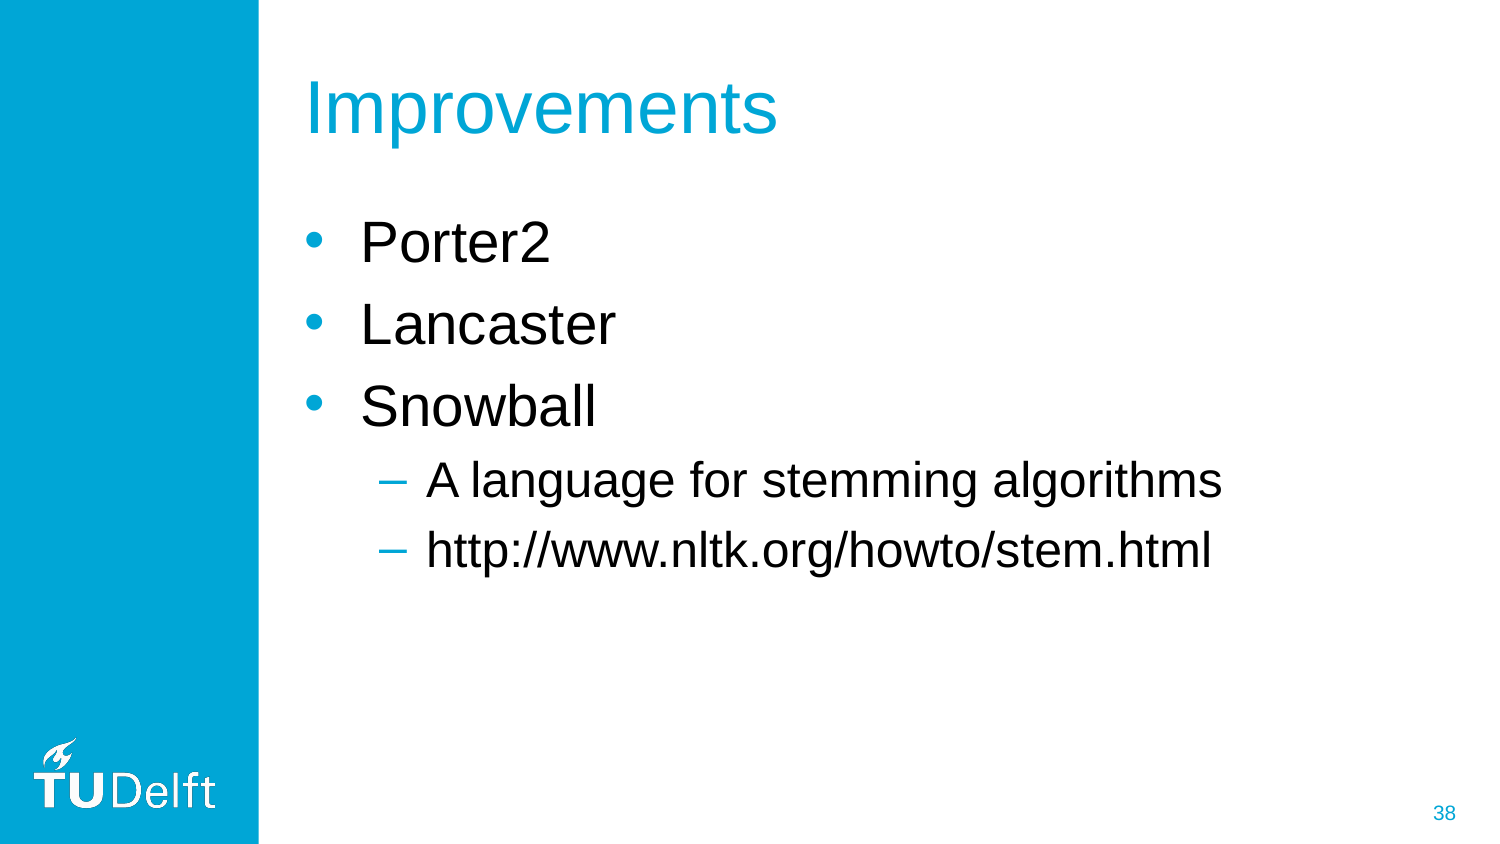

# Improvements
Porter2
Lancaster
Snowball
A language for stemming algorithms
http://www.nltk.org/howto/stem.html